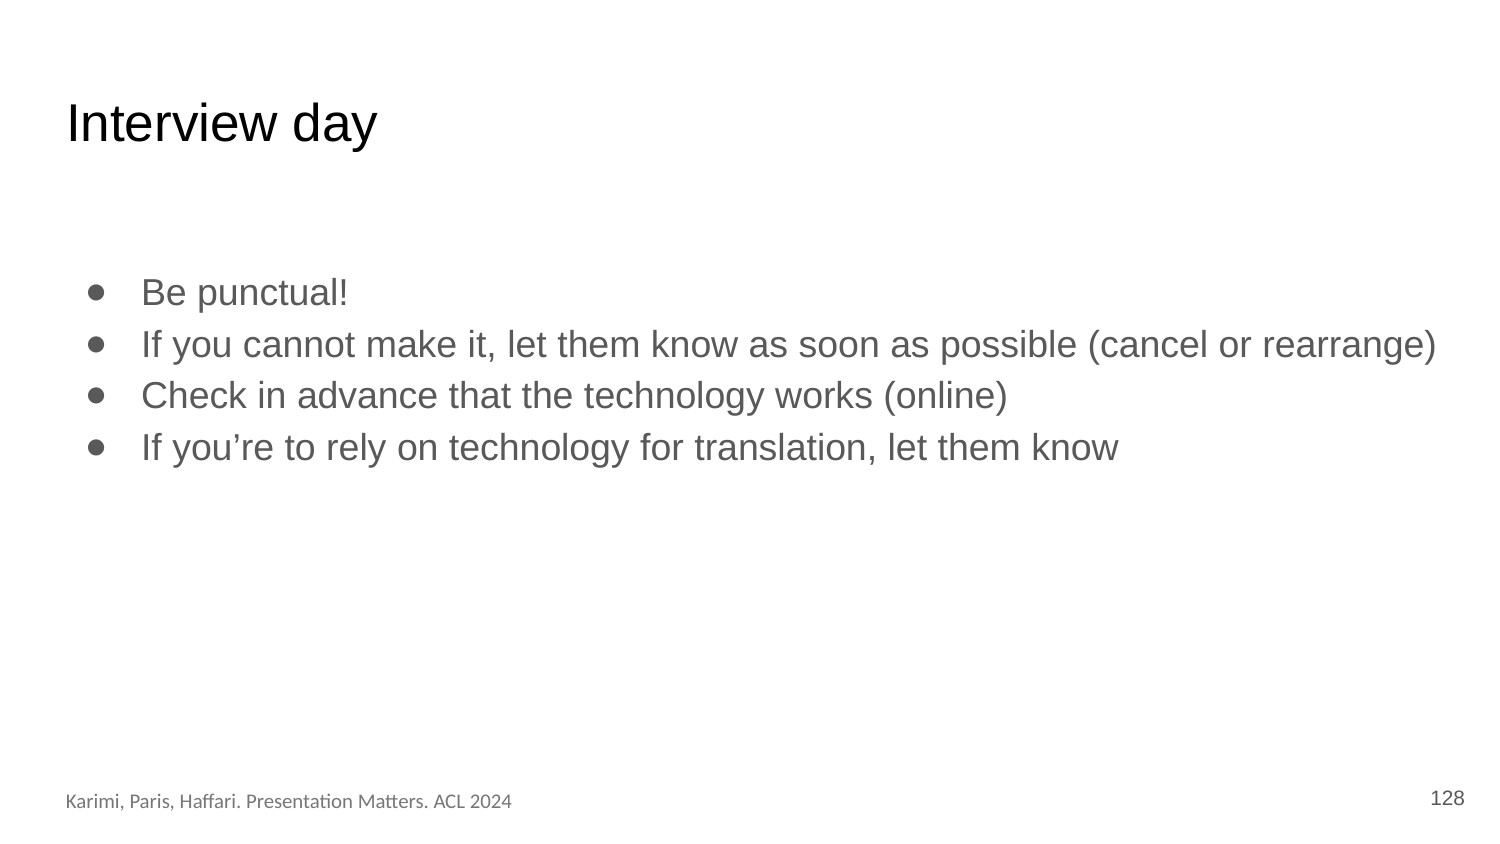

# Interview day

Be punctual!
If you cannot make it, let them know as soon as possible (cancel or rearrange)
Check in advance that the technology works (online)
If you’re to rely on technology for translation, let them know
128